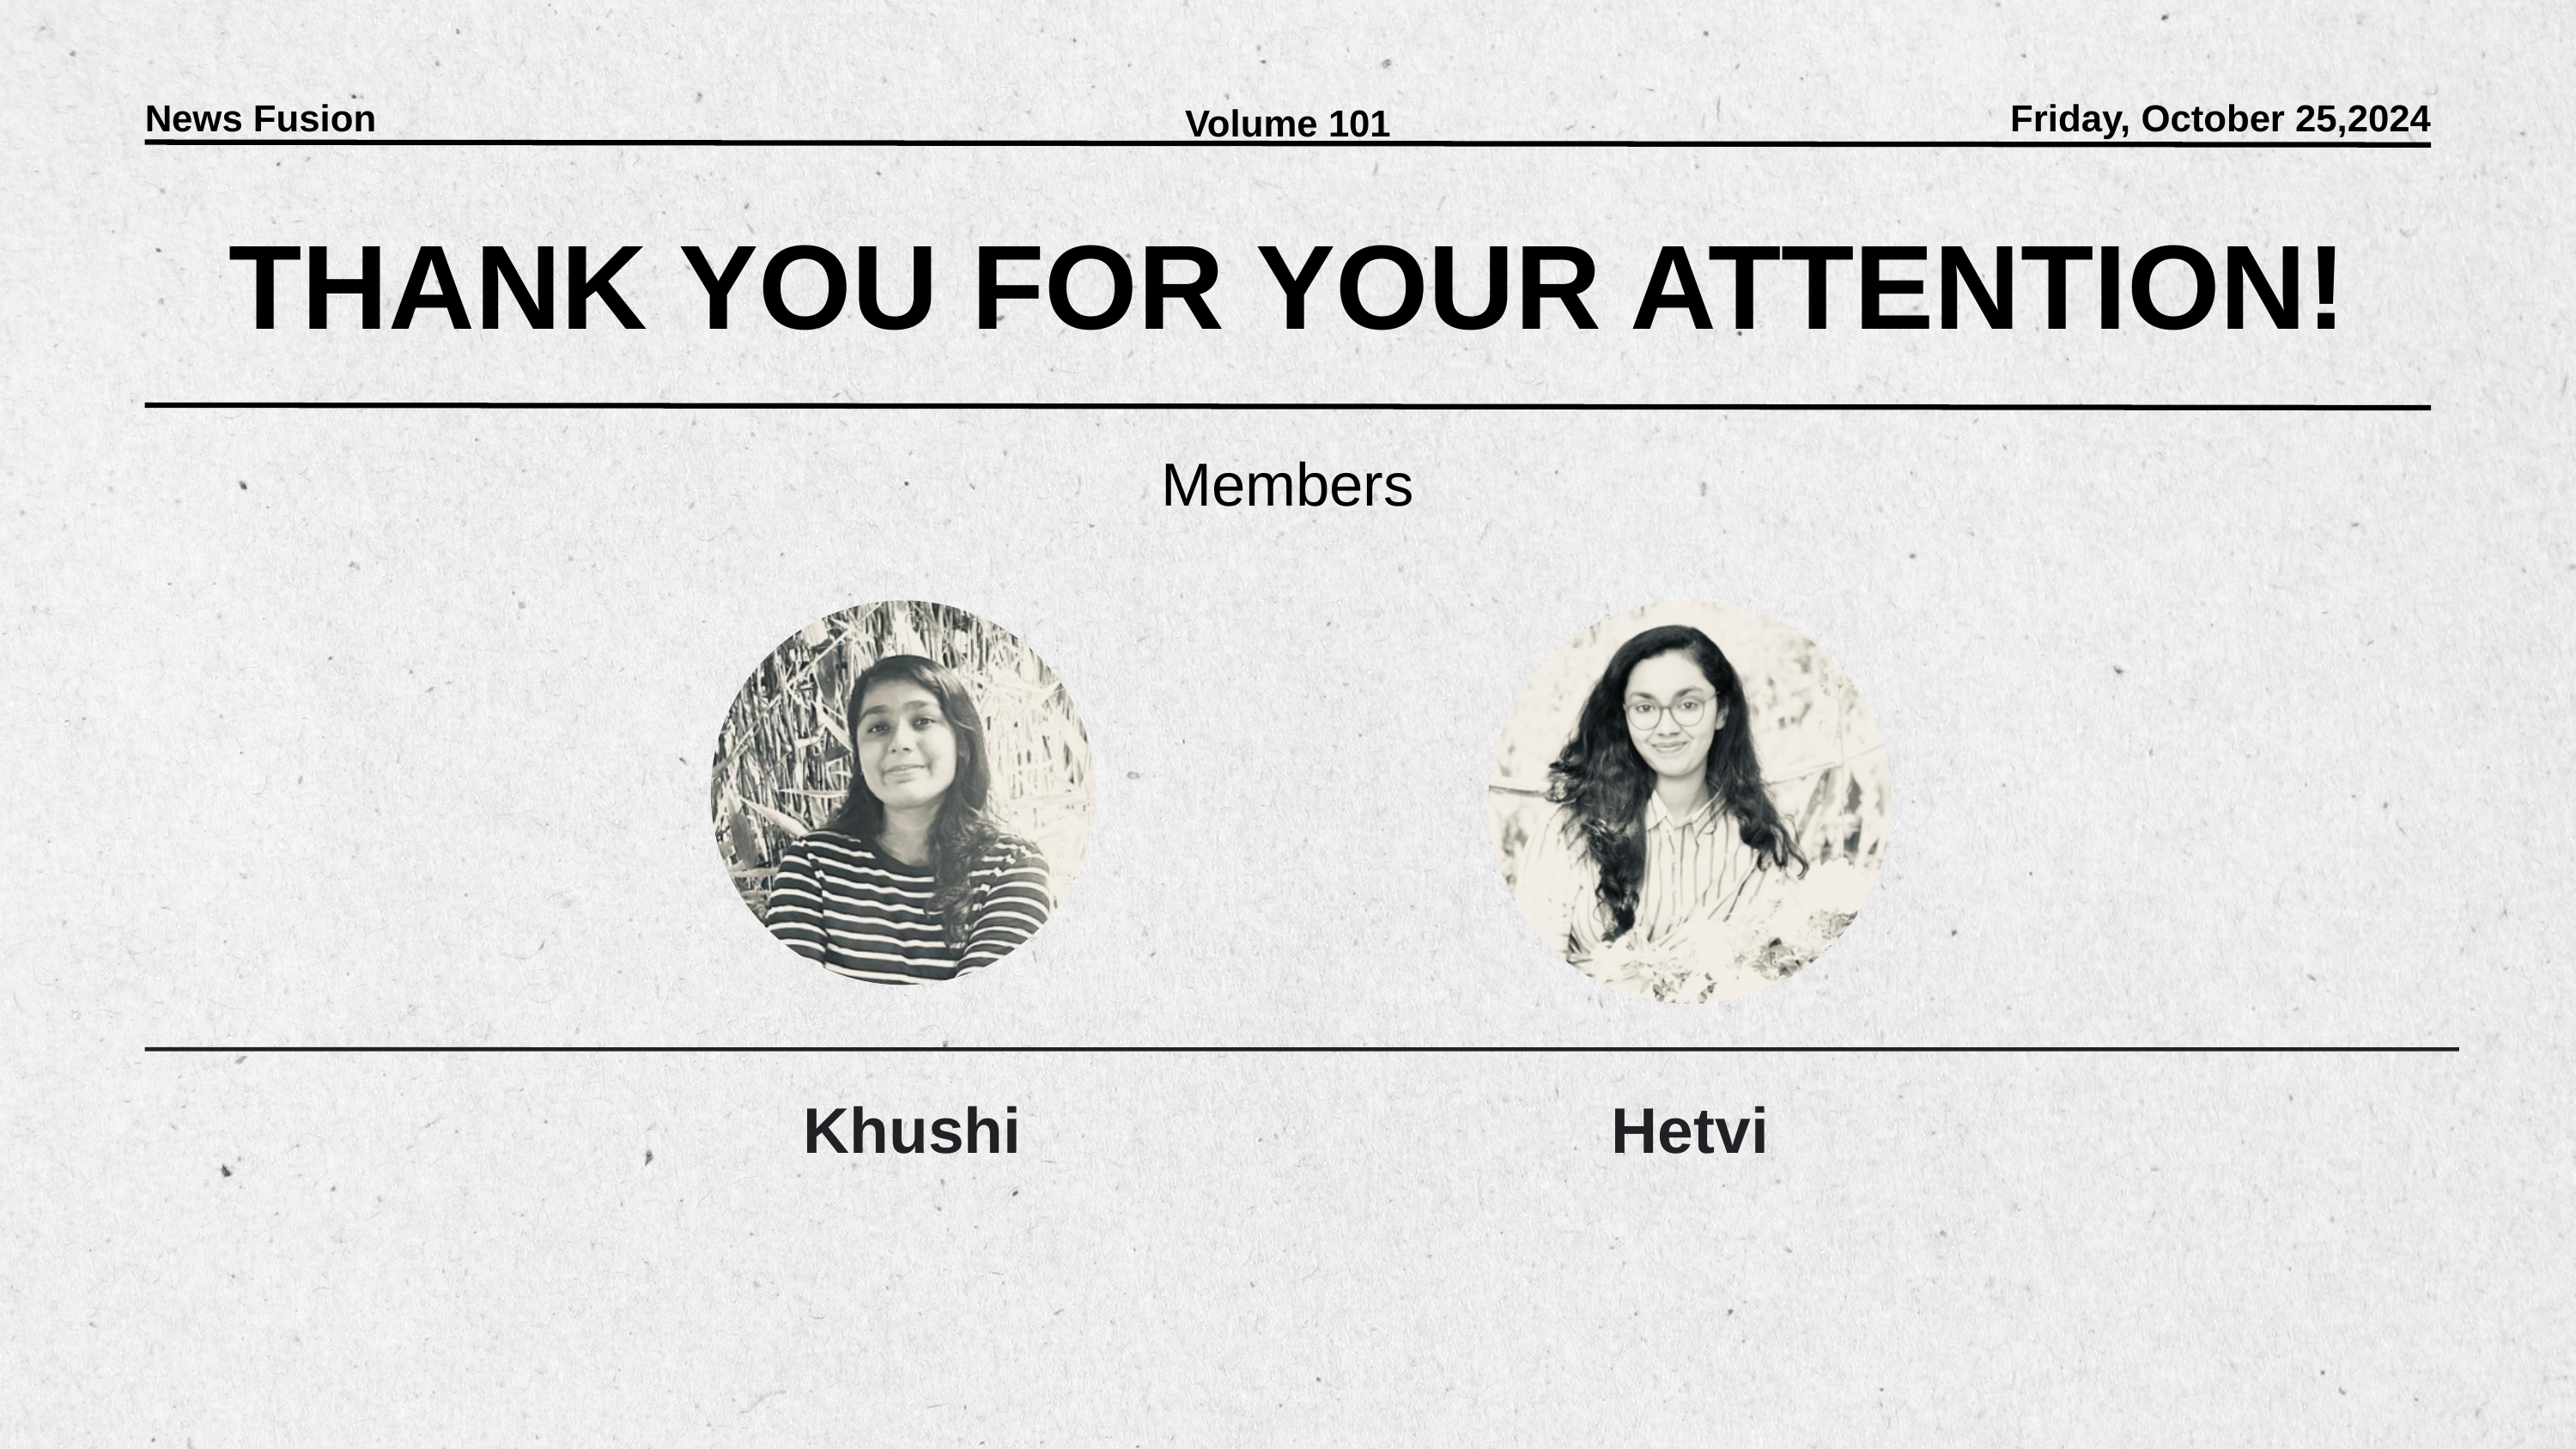

News Fusion
Friday, October 25,2024
Volume 101

THANK YOU FOR YOUR ATTENTION!

Members

Khushi
Hetvi